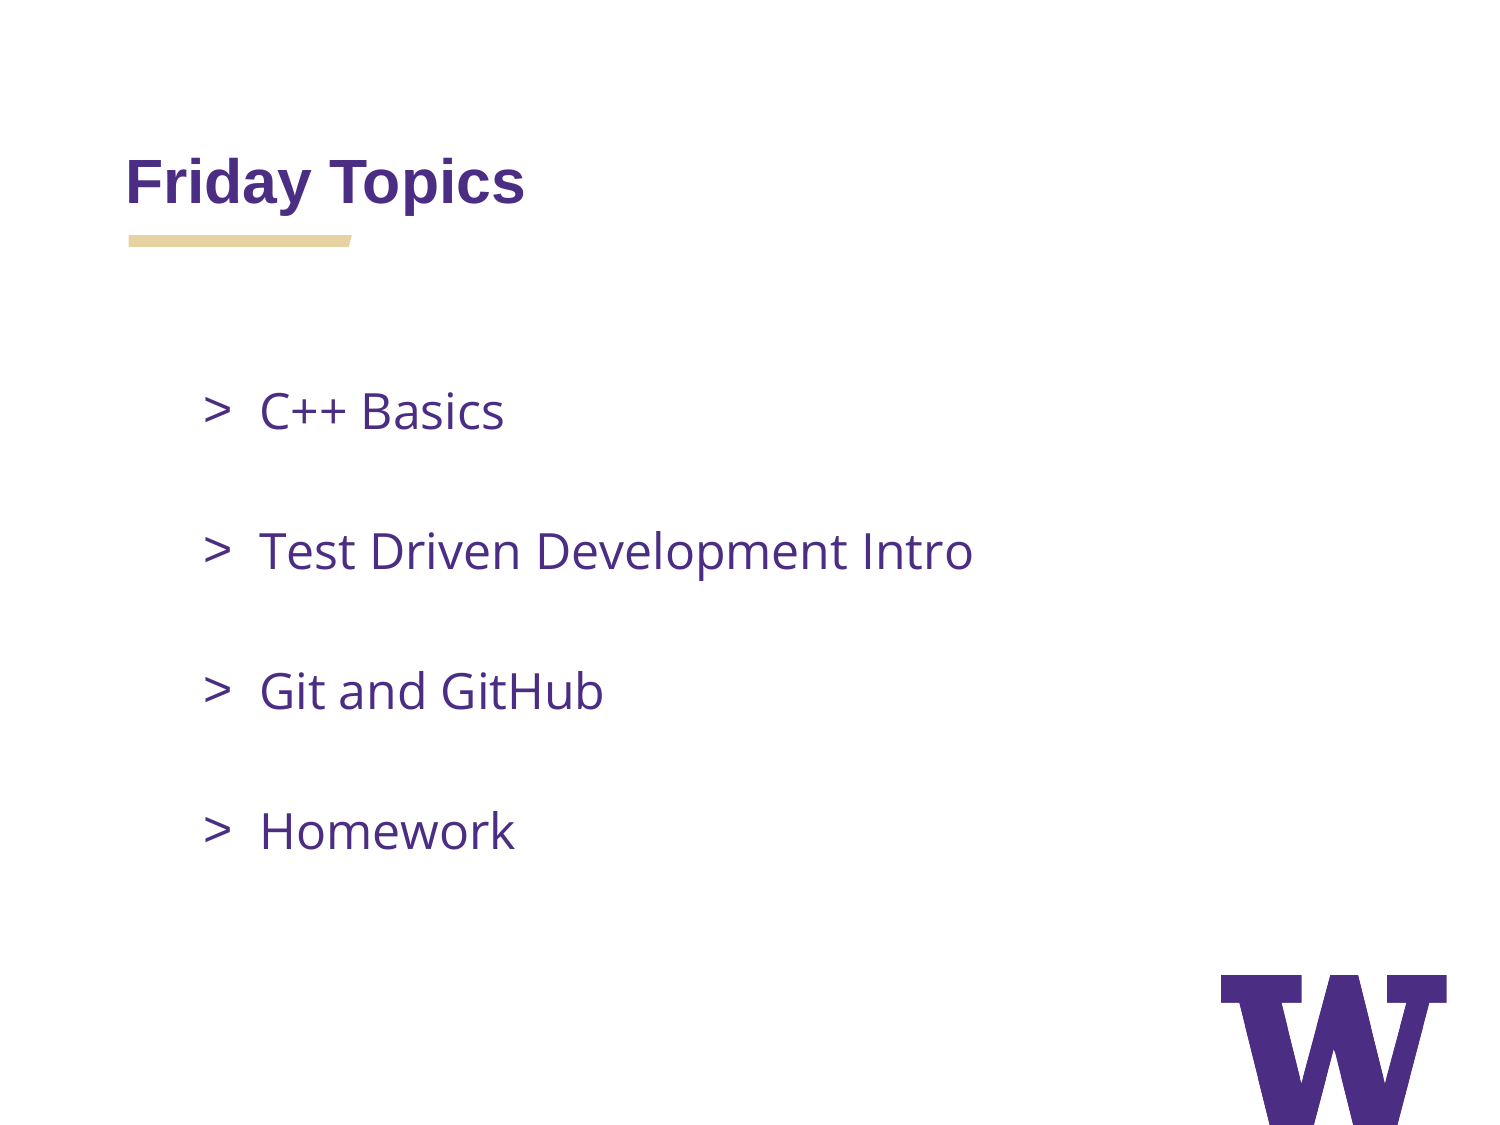

# Friday Topics

C++ Basics

Test Driven Development Intro

Git and GitHub

Homework